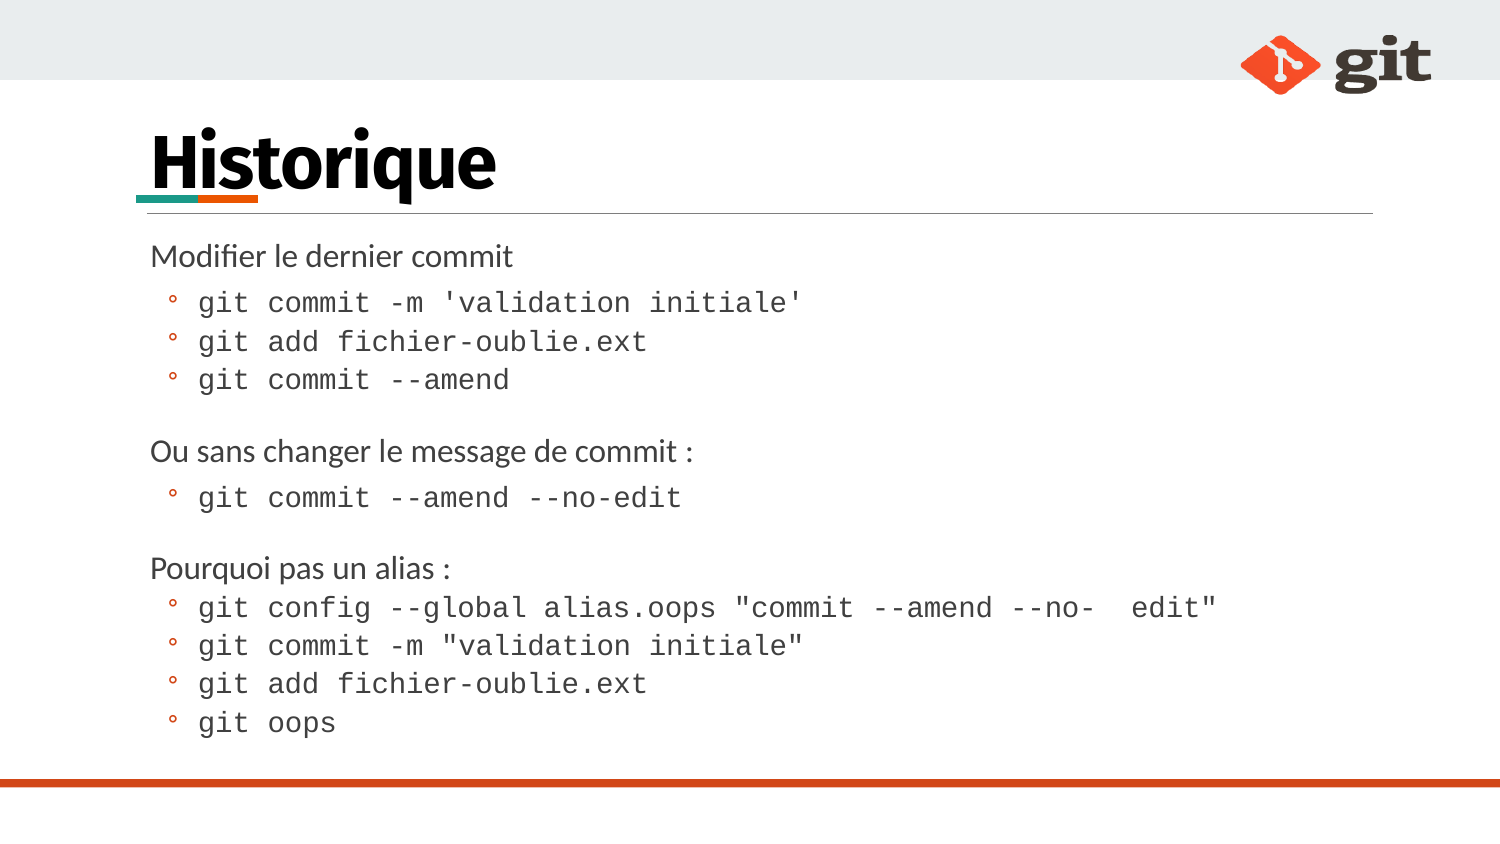

# Historique

Modifier le dernier commit
git commit -m 'validation initiale'
git add fichier-oublie.ext
git commit --amend
Ou sans changer le message de commit :
git commit --amend --no-edit
Pourquoi pas un alias :
git config --global alias.oops "commit --amend --no-  edit"
git commit -m "validation initiale"
git add fichier-oublie.ext
git oops

179